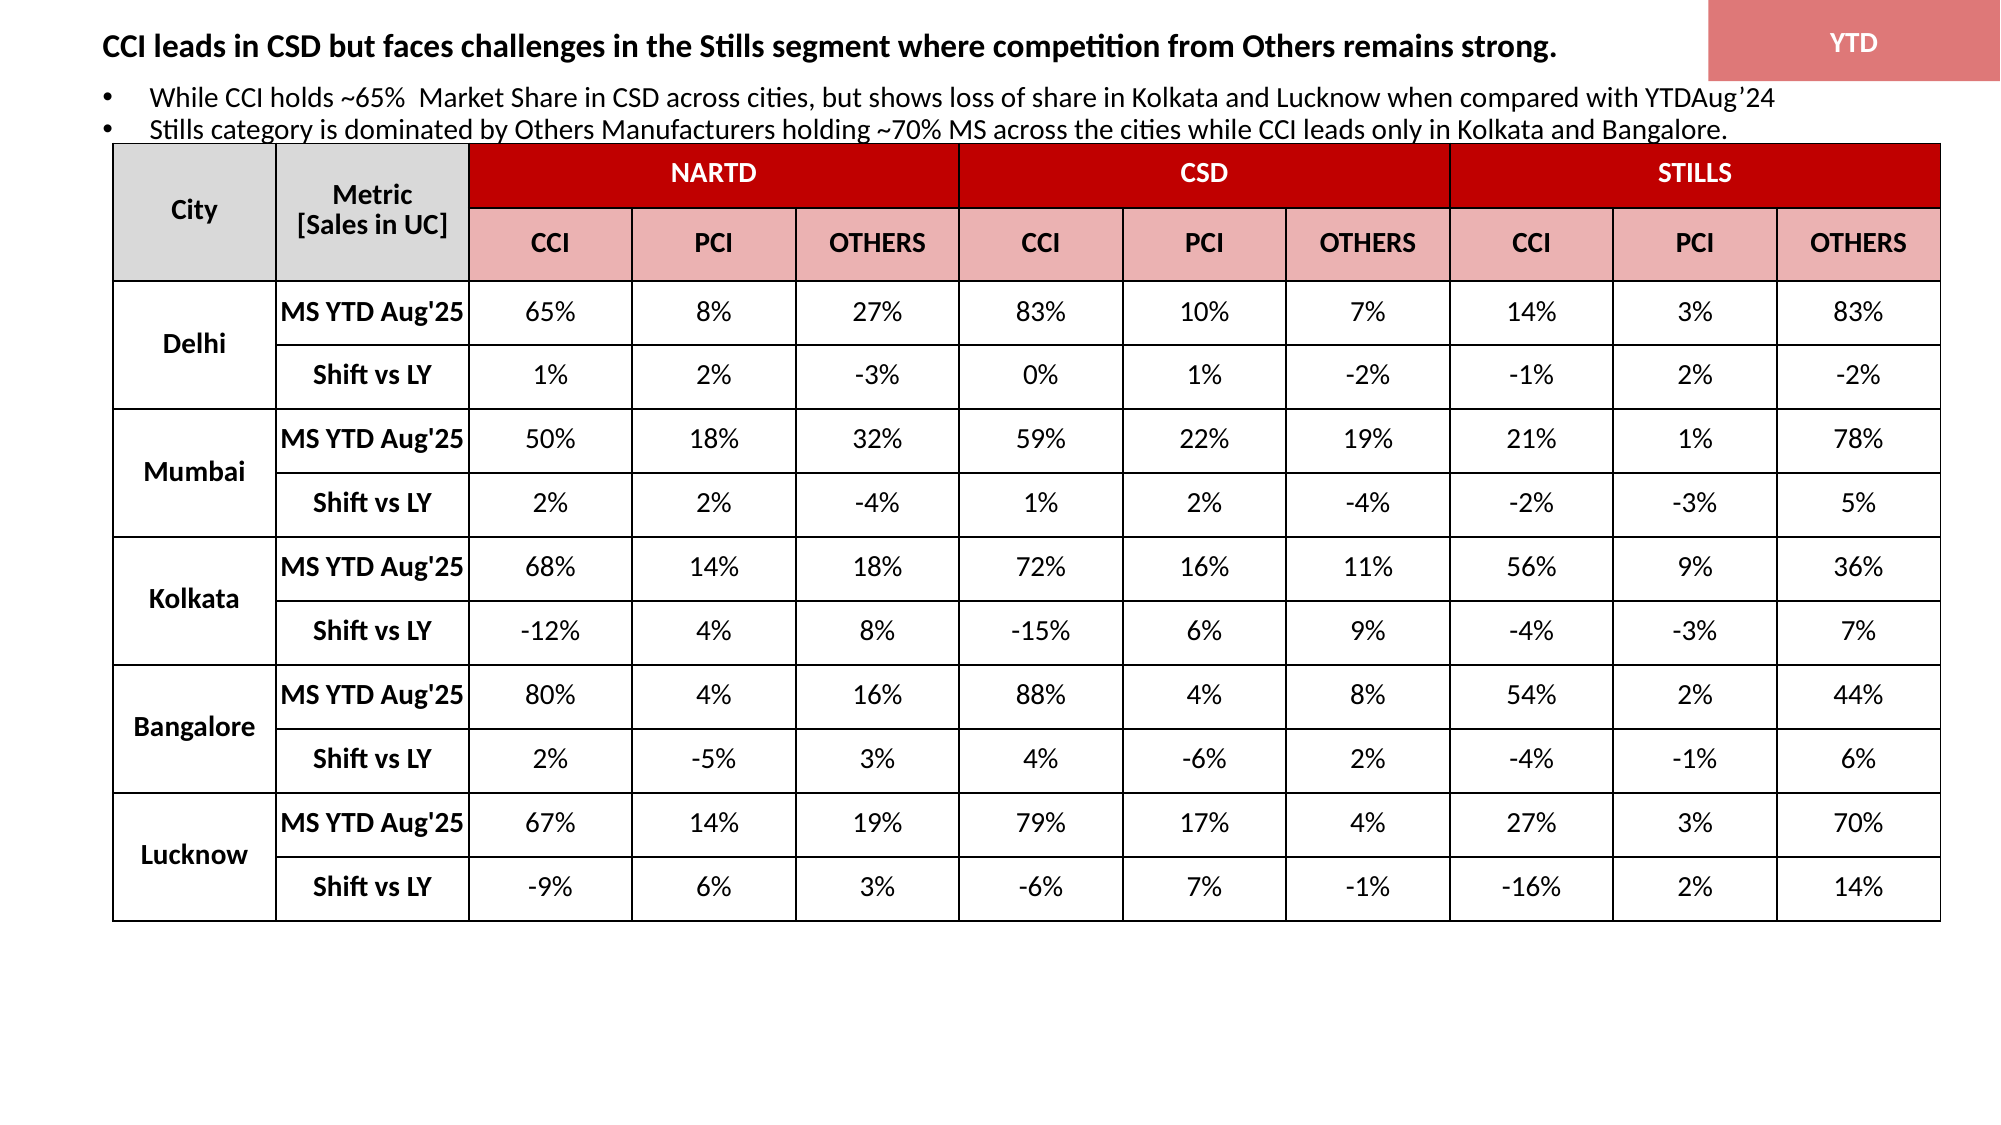

YTD
CCI leads in CSD but faces challenges in the Stills segment where competition from Others remains strong.
While CCI holds ~65%  Market Share in CSD across cities, but shows loss of share in Kolkata and Lucknow when compared with YTDAug’24
Stills category is dominated by Others Manufacturers holding ~70% MS across the cities while CCI leads only in Kolkata and Bangalore.
| City | Metric [Sales in UC] | NARTD |  |  | CSD |  |  | STILLS |  |  |
| --- | --- | --- | --- | --- | --- | --- | --- | --- | --- | --- |
|  |  | CCI | PCI | OTHERS | CCI | PCI | OTHERS | CCI | PCI | OTHERS |
| Delhi | MS YTD Aug'25 | 65% | 8% | 27% | 83% | 10% | 7% | 14% | 3% | 83% |
|  | Shift vs LY | 1% | 2% | -3% | 0% | 1% | -2% | -1% | 2% | -2% |
| Mumbai | MS YTD Aug'25 | 50% | 18% | 32% | 59% | 22% | 19% | 21% | 1% | 78% |
|  | Shift vs LY | 2% | 2% | -4% | 1% | 2% | -4% | -2% | -3% | 5% |
| Kolkata | MS YTD Aug'25 | 68% | 14% | 18% | 72% | 16% | 11% | 56% | 9% | 36% |
|  | Shift vs LY | -12% | 4% | 8% | -15% | 6% | 9% | -4% | -3% | 7% |
| Bangalore | MS YTD Aug'25 | 80% | 4% | 16% | 88% | 4% | 8% | 54% | 2% | 44% |
|  | Shift vs LY | 2% | -5% | 3% | 4% | -6% | 2% | -4% | -1% | 6% |
| Lucknow | MS YTD Aug'25 | 67% | 14% | 19% | 79% | 17% | 4% | 27% | 3% | 70% |
|  | Shift vs LY | -9% | 6% | 3% | -6% | 7% | -1% | -16% | 2% | 14% |